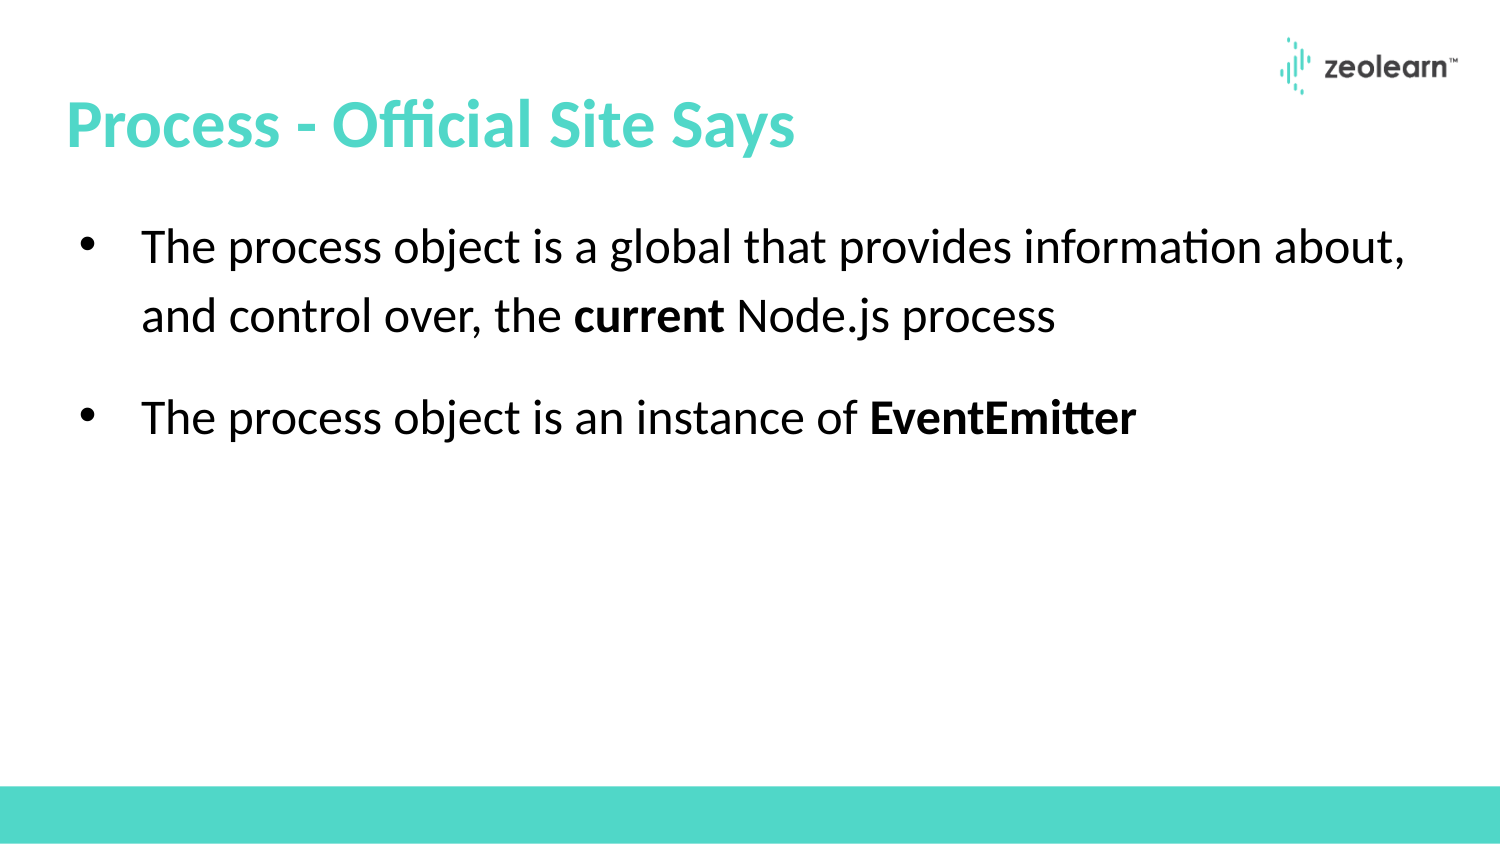

# Process - Official Site Says
The process object is a global that provides information about, and control over, the current Node.js process
The process object is an instance of EventEmitter